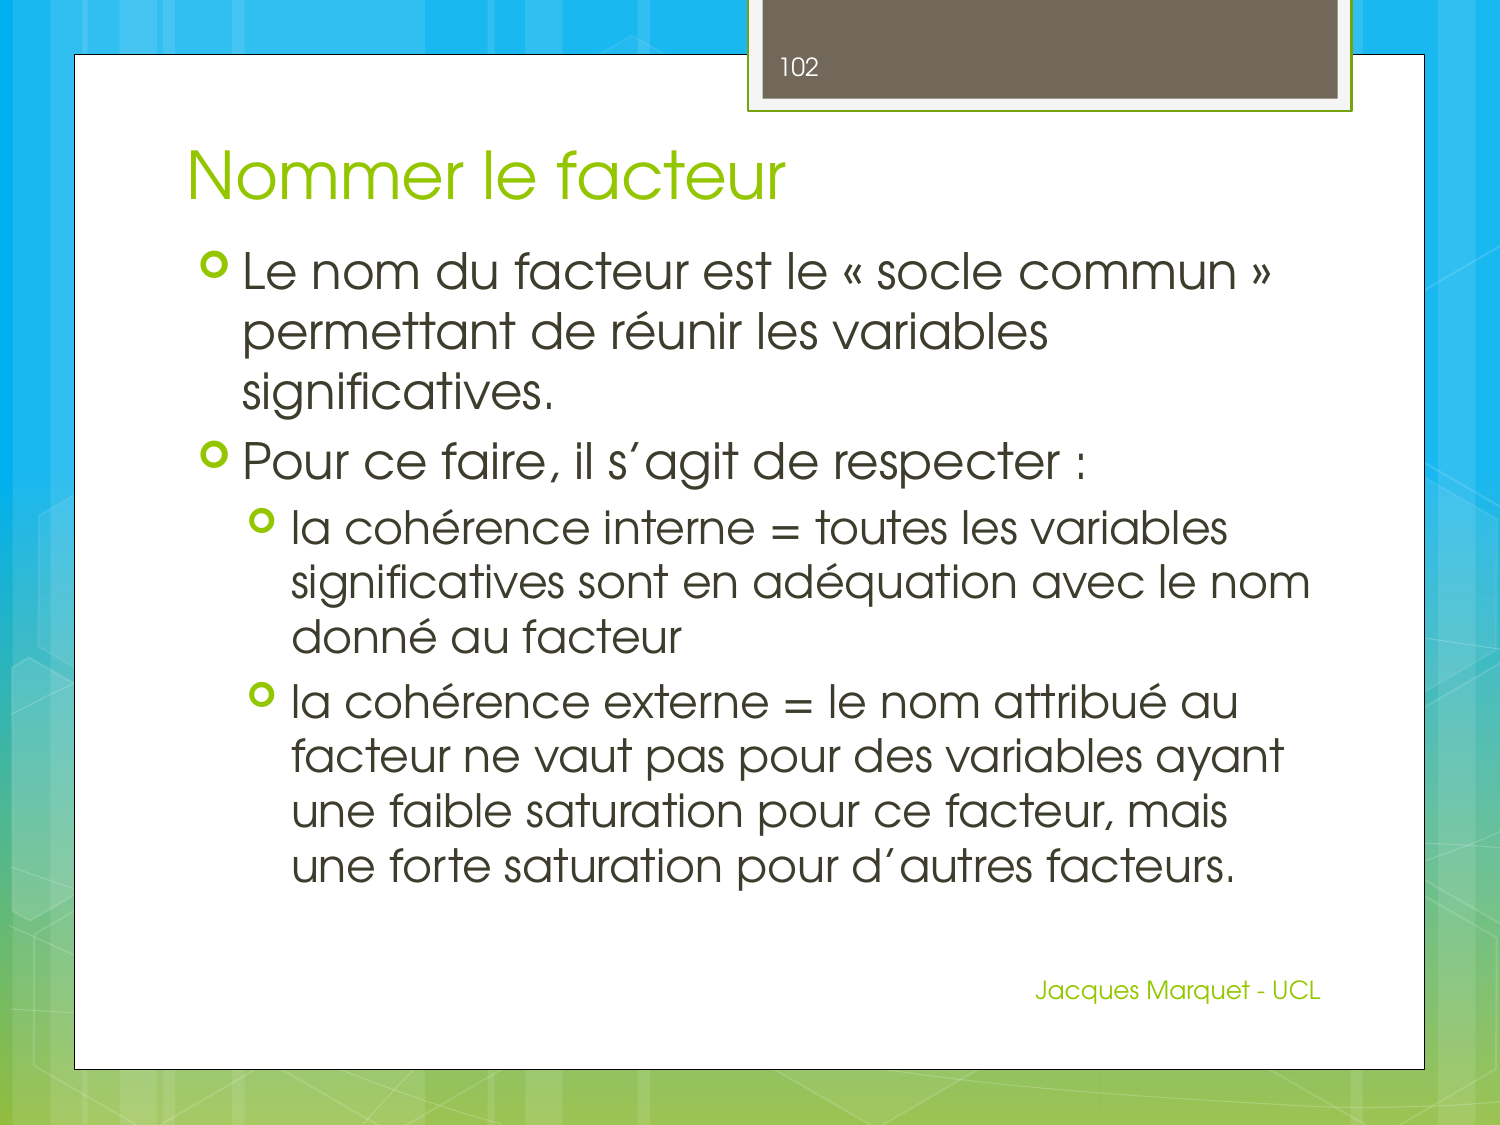

102
# Nommer le facteur
Le nom du facteur est le « socle commun » permettant de réunir les variables significatives.
Pour ce faire, il s’agit de respecter :
la cohérence interne = toutes les variables significatives sont en adéquation avec le nom donné au facteur
la cohérence externe = le nom attribué au facteur ne vaut pas pour des variables ayant une faible saturation pour ce facteur, mais une forte saturation pour d’autres facteurs.
Jacques Marquet - UCL